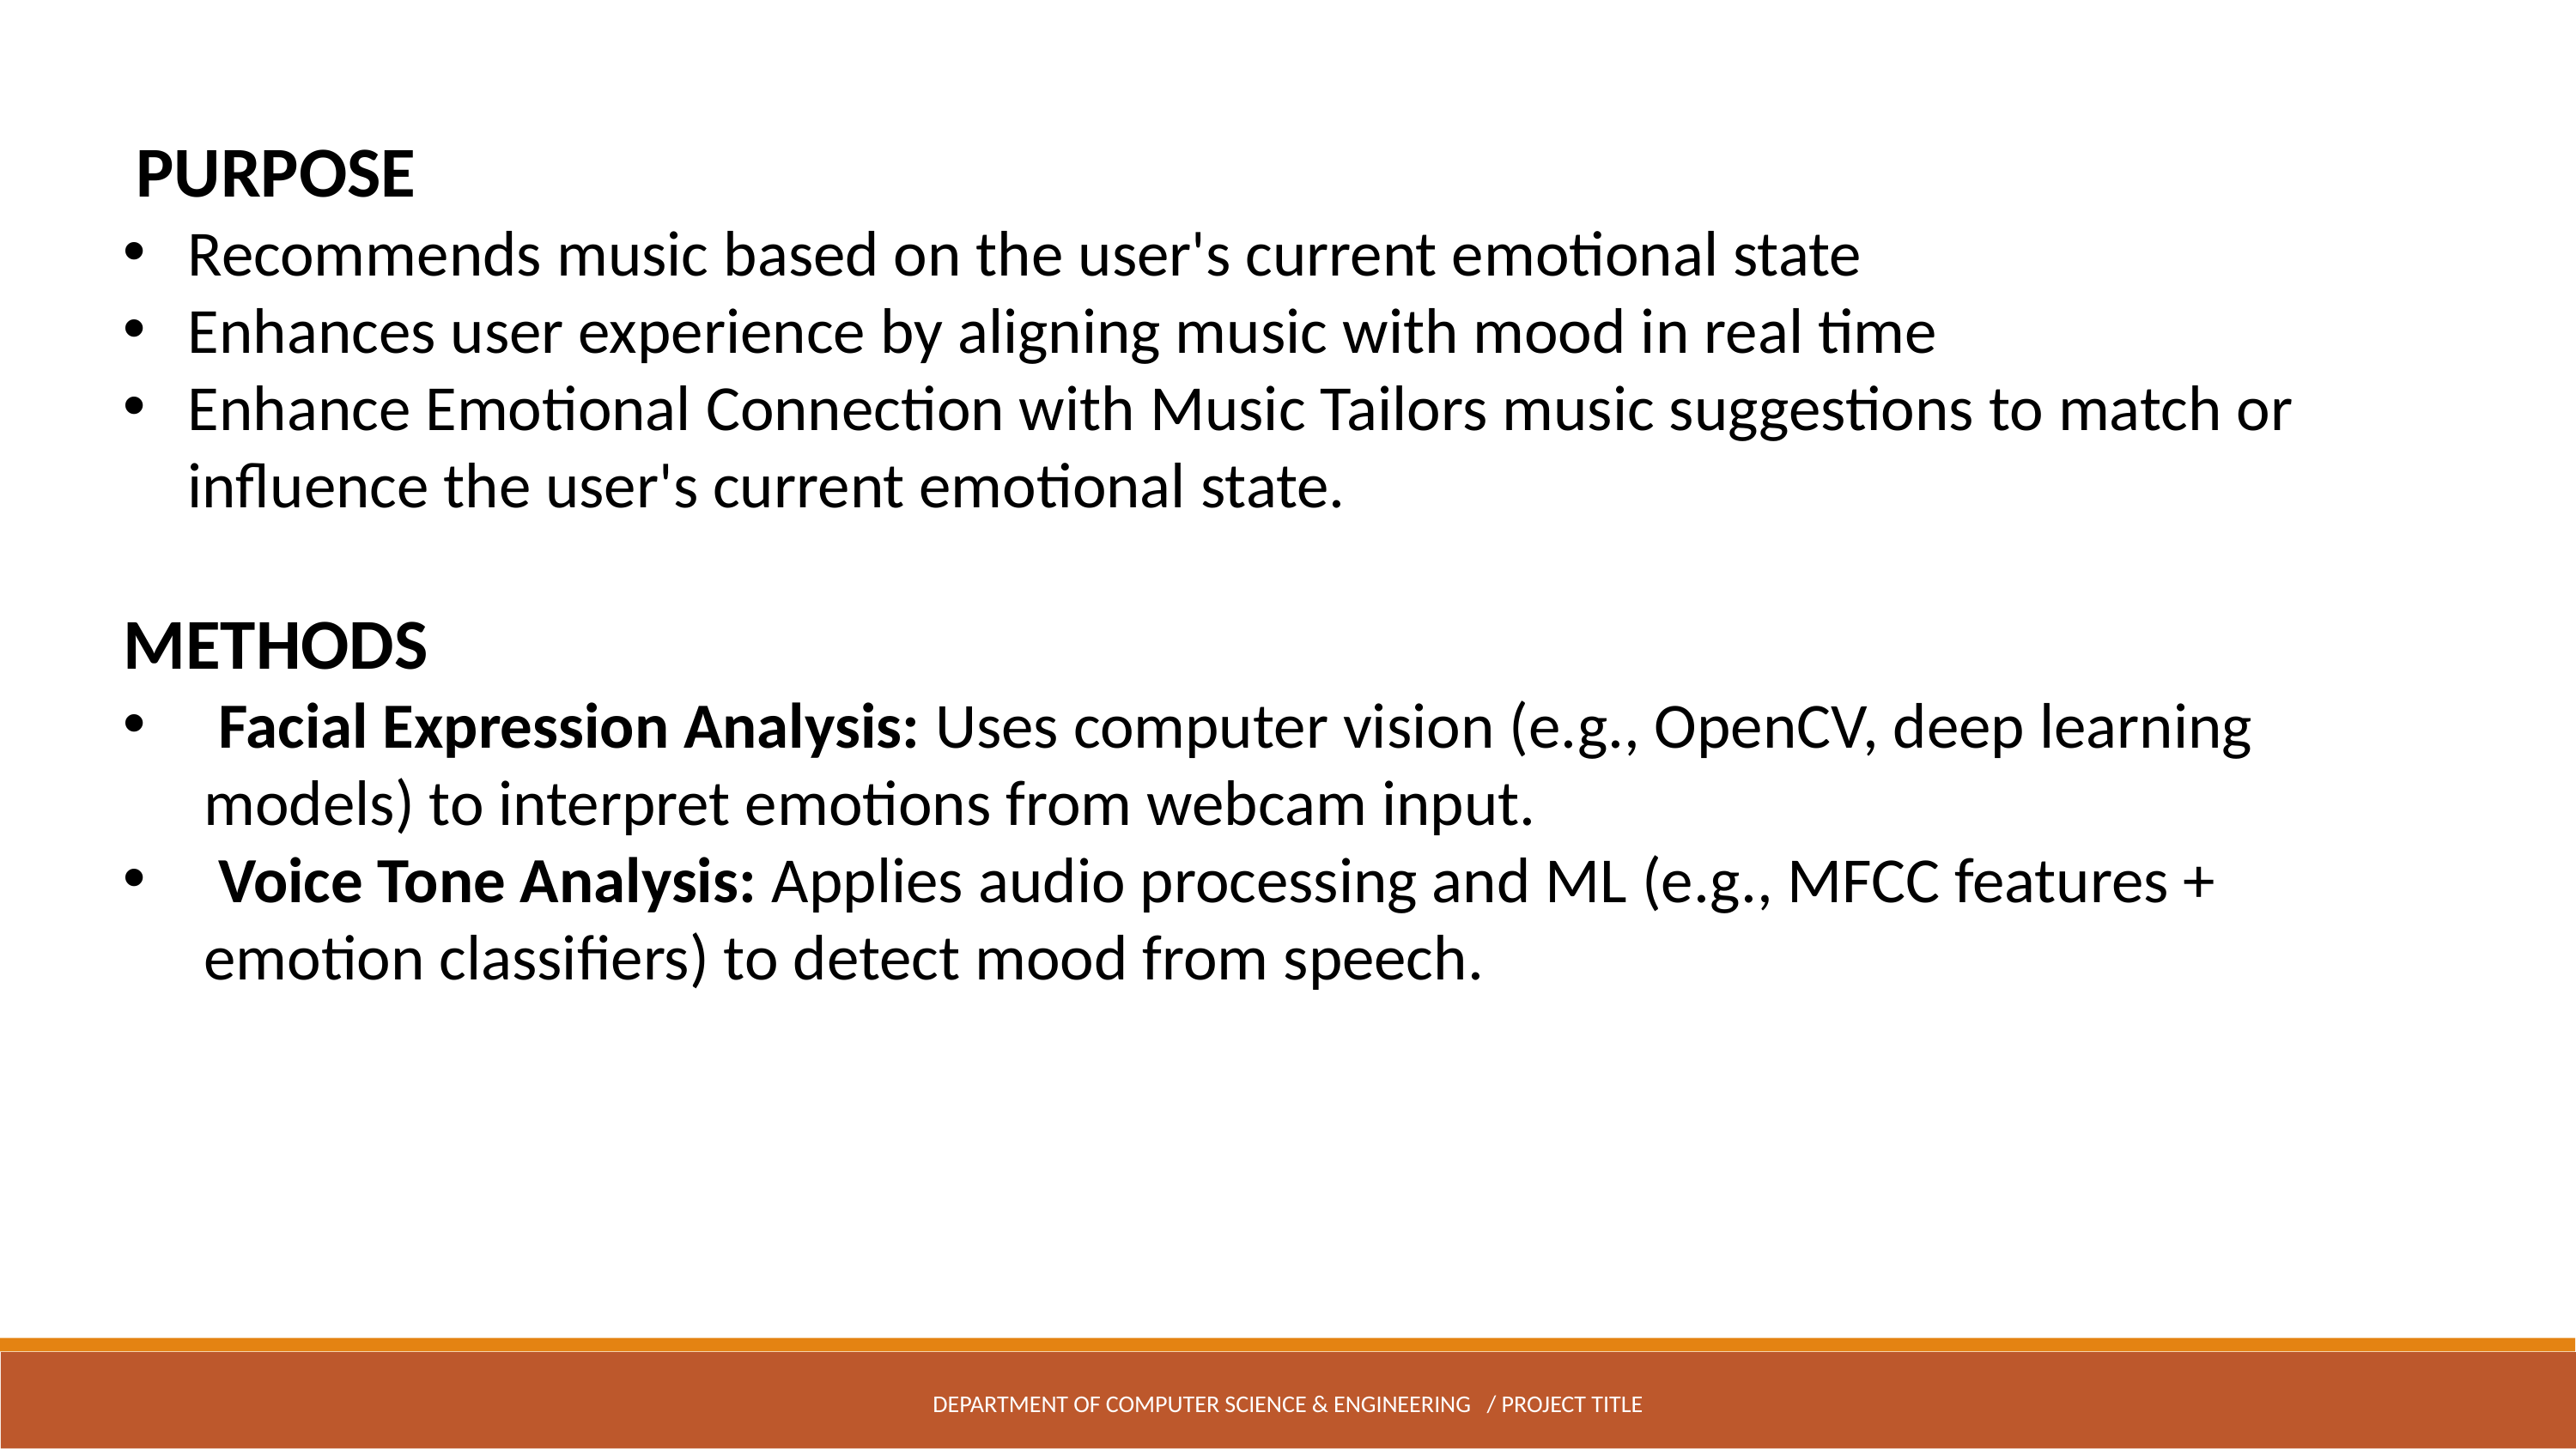

PURPOSE
Recommends music based on the user's current emotional state
Enhances user experience by aligning music with mood in real time
Enhance Emotional Connection with Music Tailors music suggestions to match or influence the user's current emotional state.

METHODS
 Facial Expression Analysis: Uses computer vision (e.g., OpenCV, deep learning models) to interpret emotions from webcam input.
 Voice Tone Analysis: Applies audio processing and ML (e.g., MFCC features + emotion classifiers) to detect mood from speech.

DEPARTMENT OF COMPUTER SCIENCE & ENGINEERING   / PROJECT TITLE
4